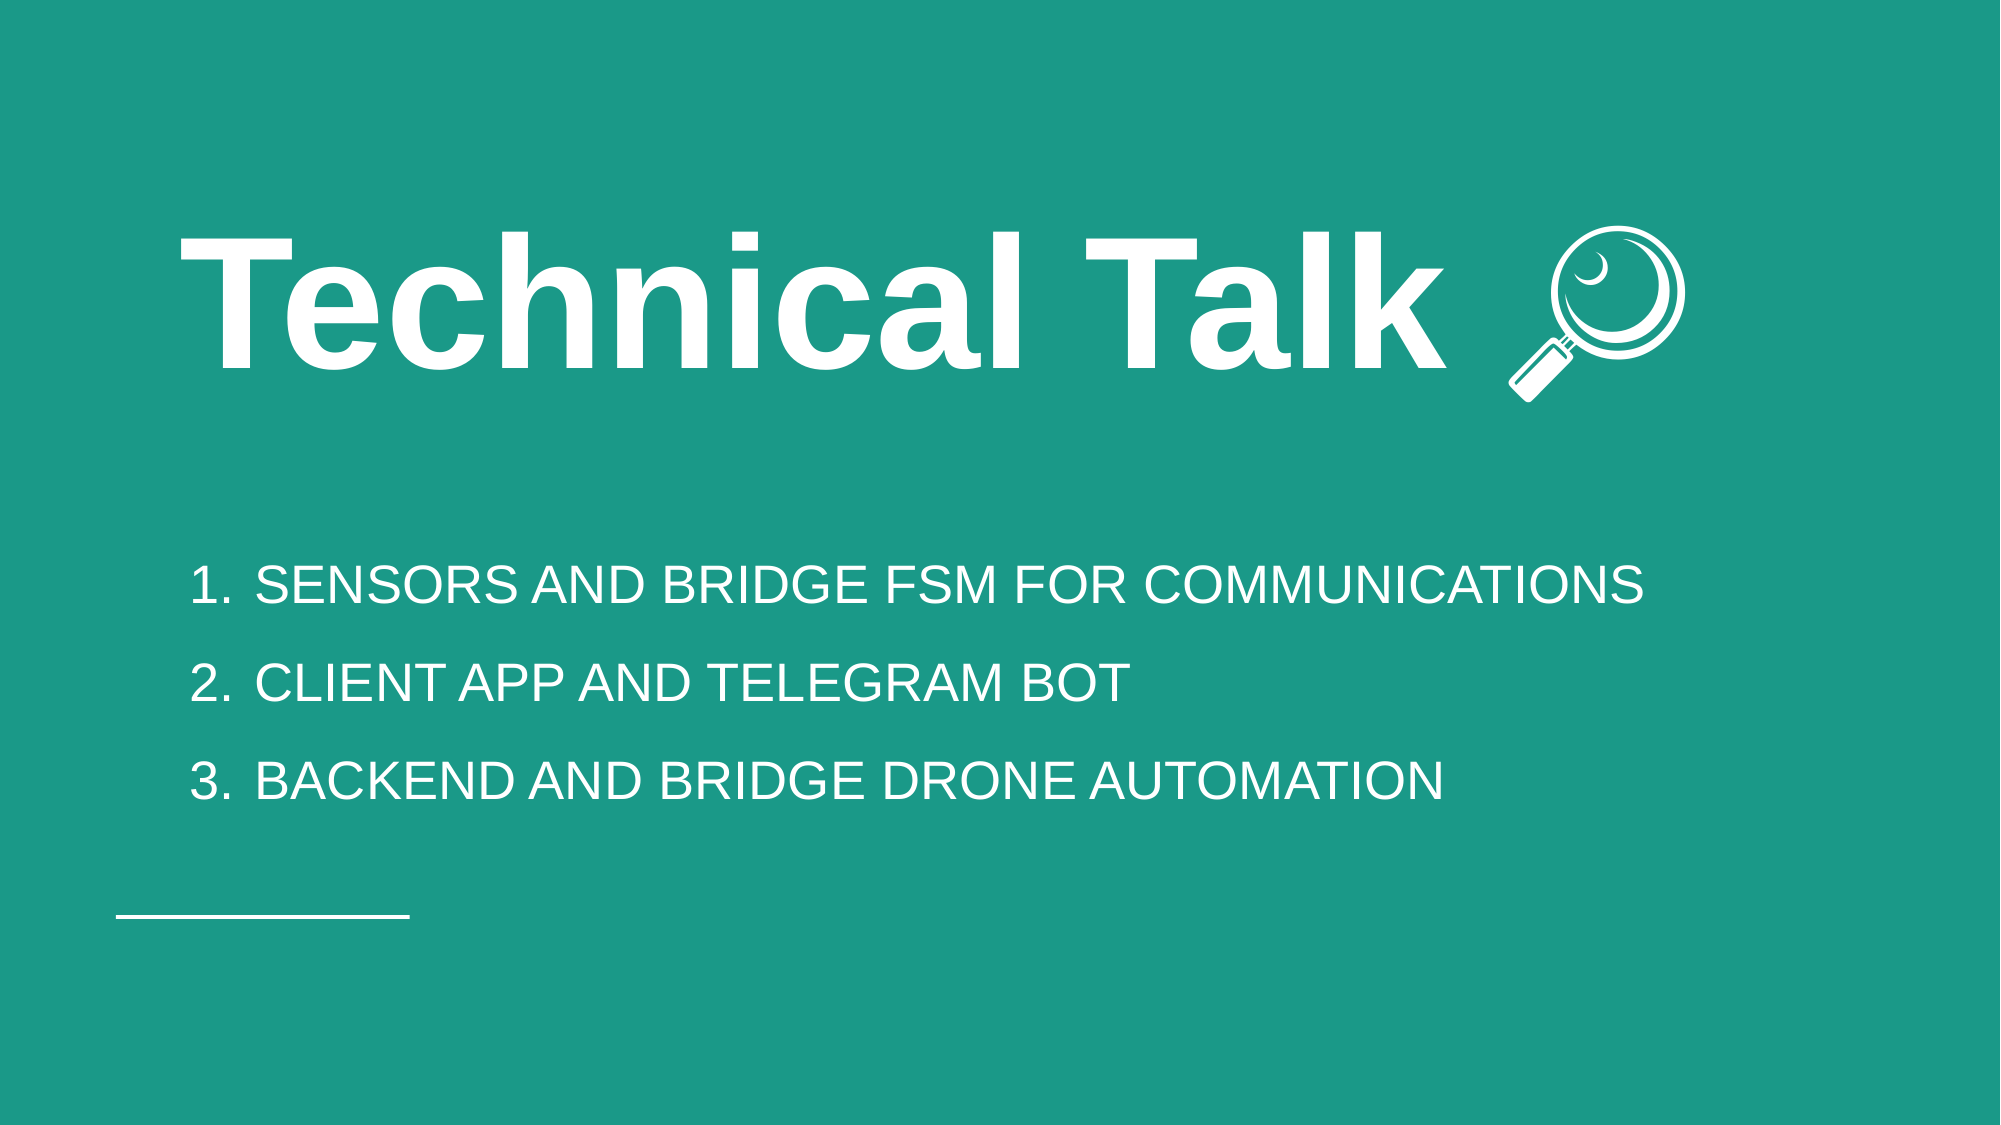

# Technical Talk 🔎
SENSORS AND BRIDGE FSM FOR COMMUNICATIONS
CLIENT APP AND TELEGRAM BOT
BACKEND AND BRIDGE DRONE AUTOMATION